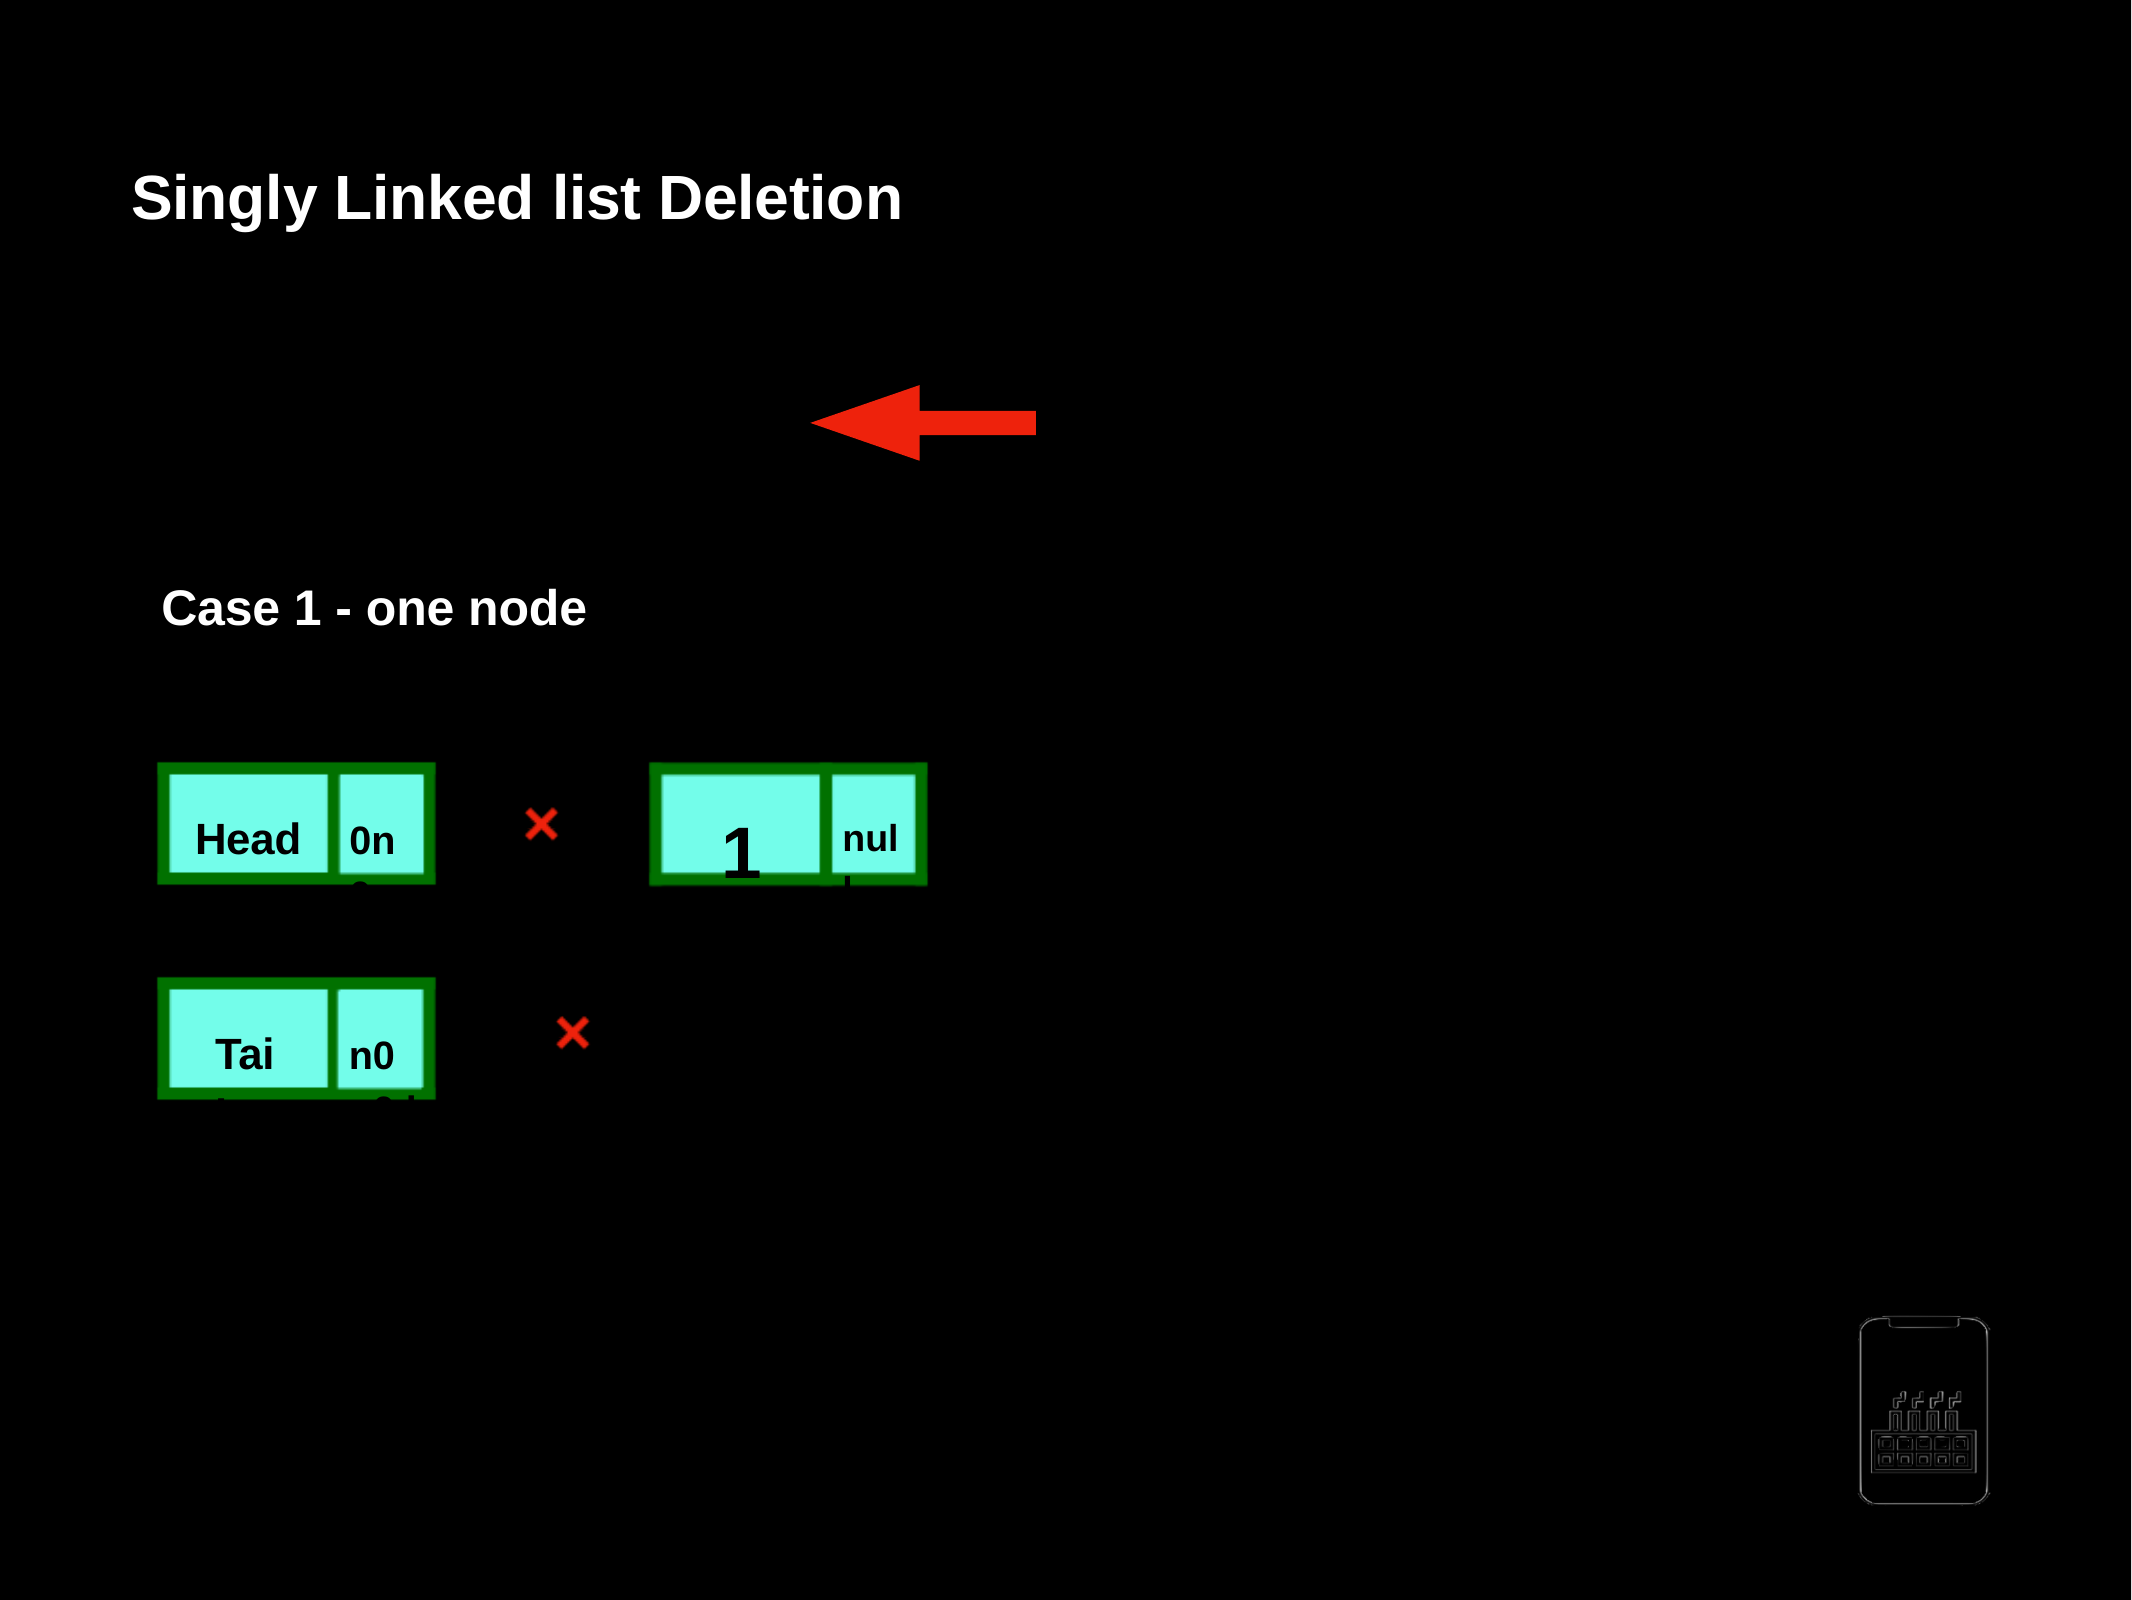

Singly Linked list Deletion
-Deleting the ﬁrst node -Deleting any given node -Deleting the last node

Case 1 - one node

1
Head
null
0n 0u 1l l
001
Tail
n0 u0 l 1l

AppMillers
www.appmillers.com